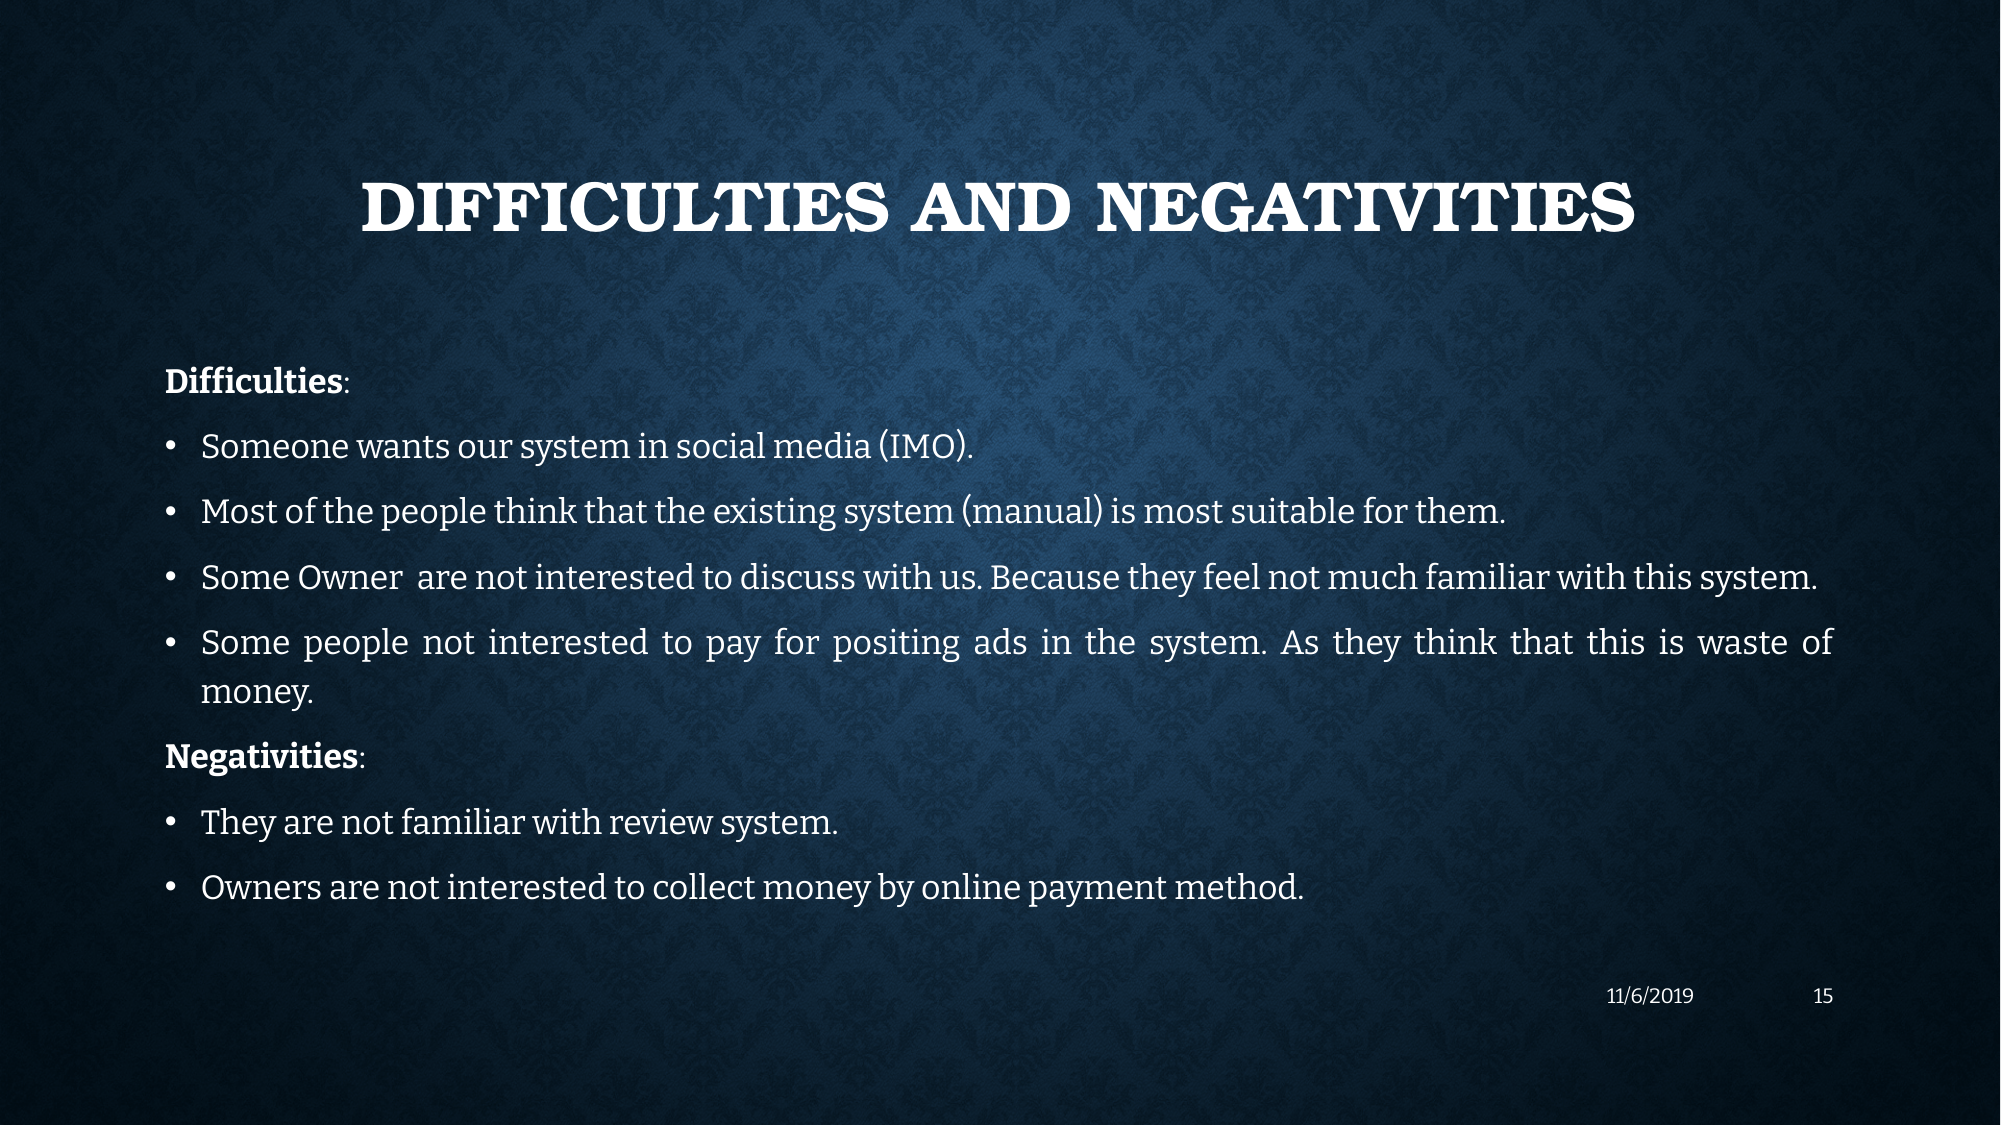

# Difficulties and negativities
Difficulties:
Someone wants our system in social media (IMO).
Most of the people think that the existing system (manual) is most suitable for them.
Some Owner  are not interested to discuss with us. Because they feel not much familiar with this system.
Some people not interested to pay for positing ads in the system. As they think that this is waste of money.
Negativities:
They are not familiar with review system.
Owners are not interested to collect money by online payment method.
11/6/2019
15